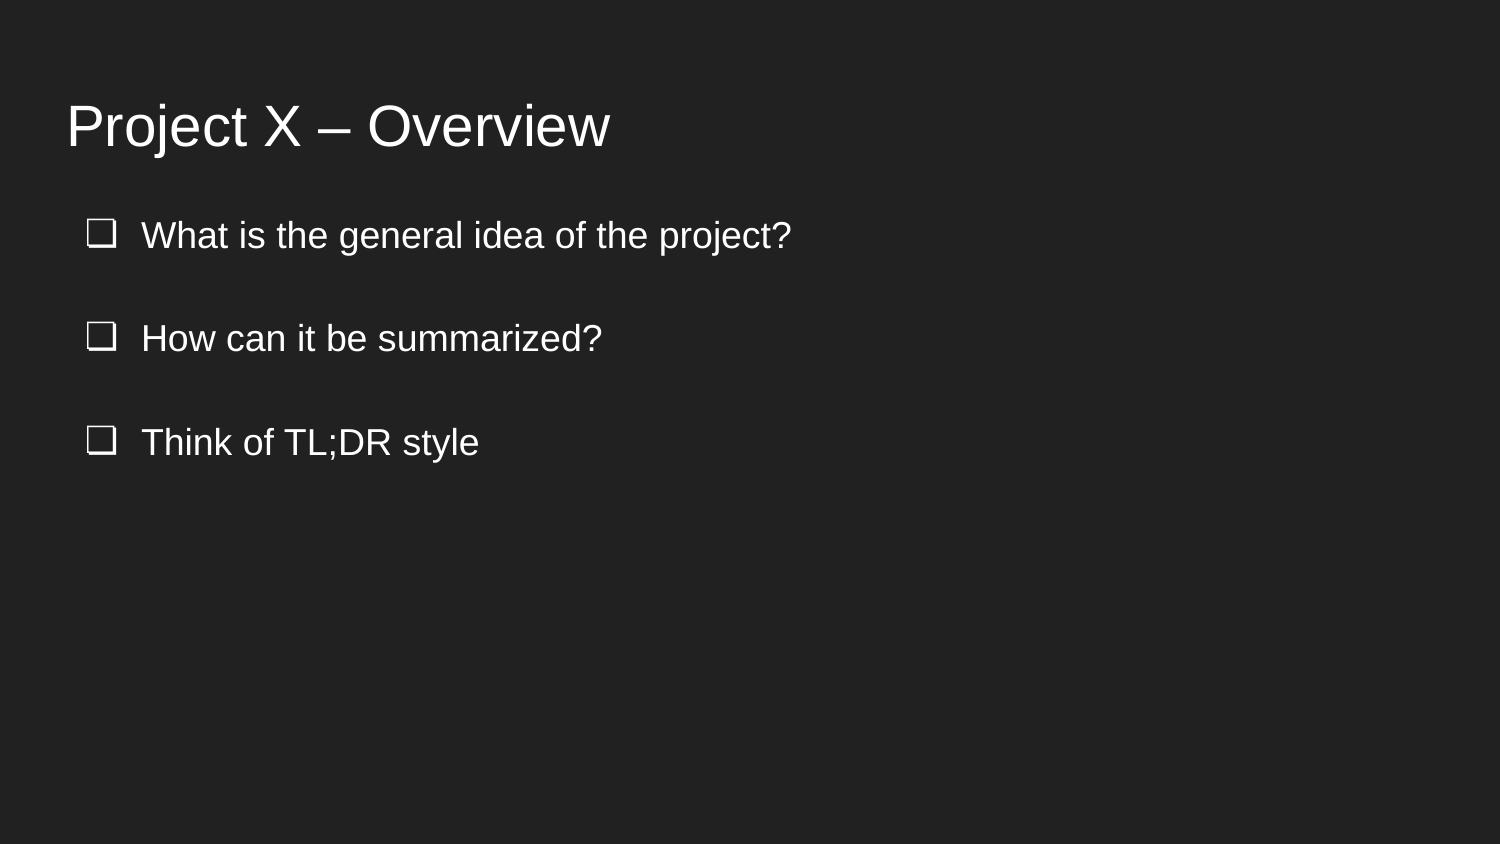

# Project X – Overview
What is the general idea of the project?

How can it be summarized?

Think of TL;DR style